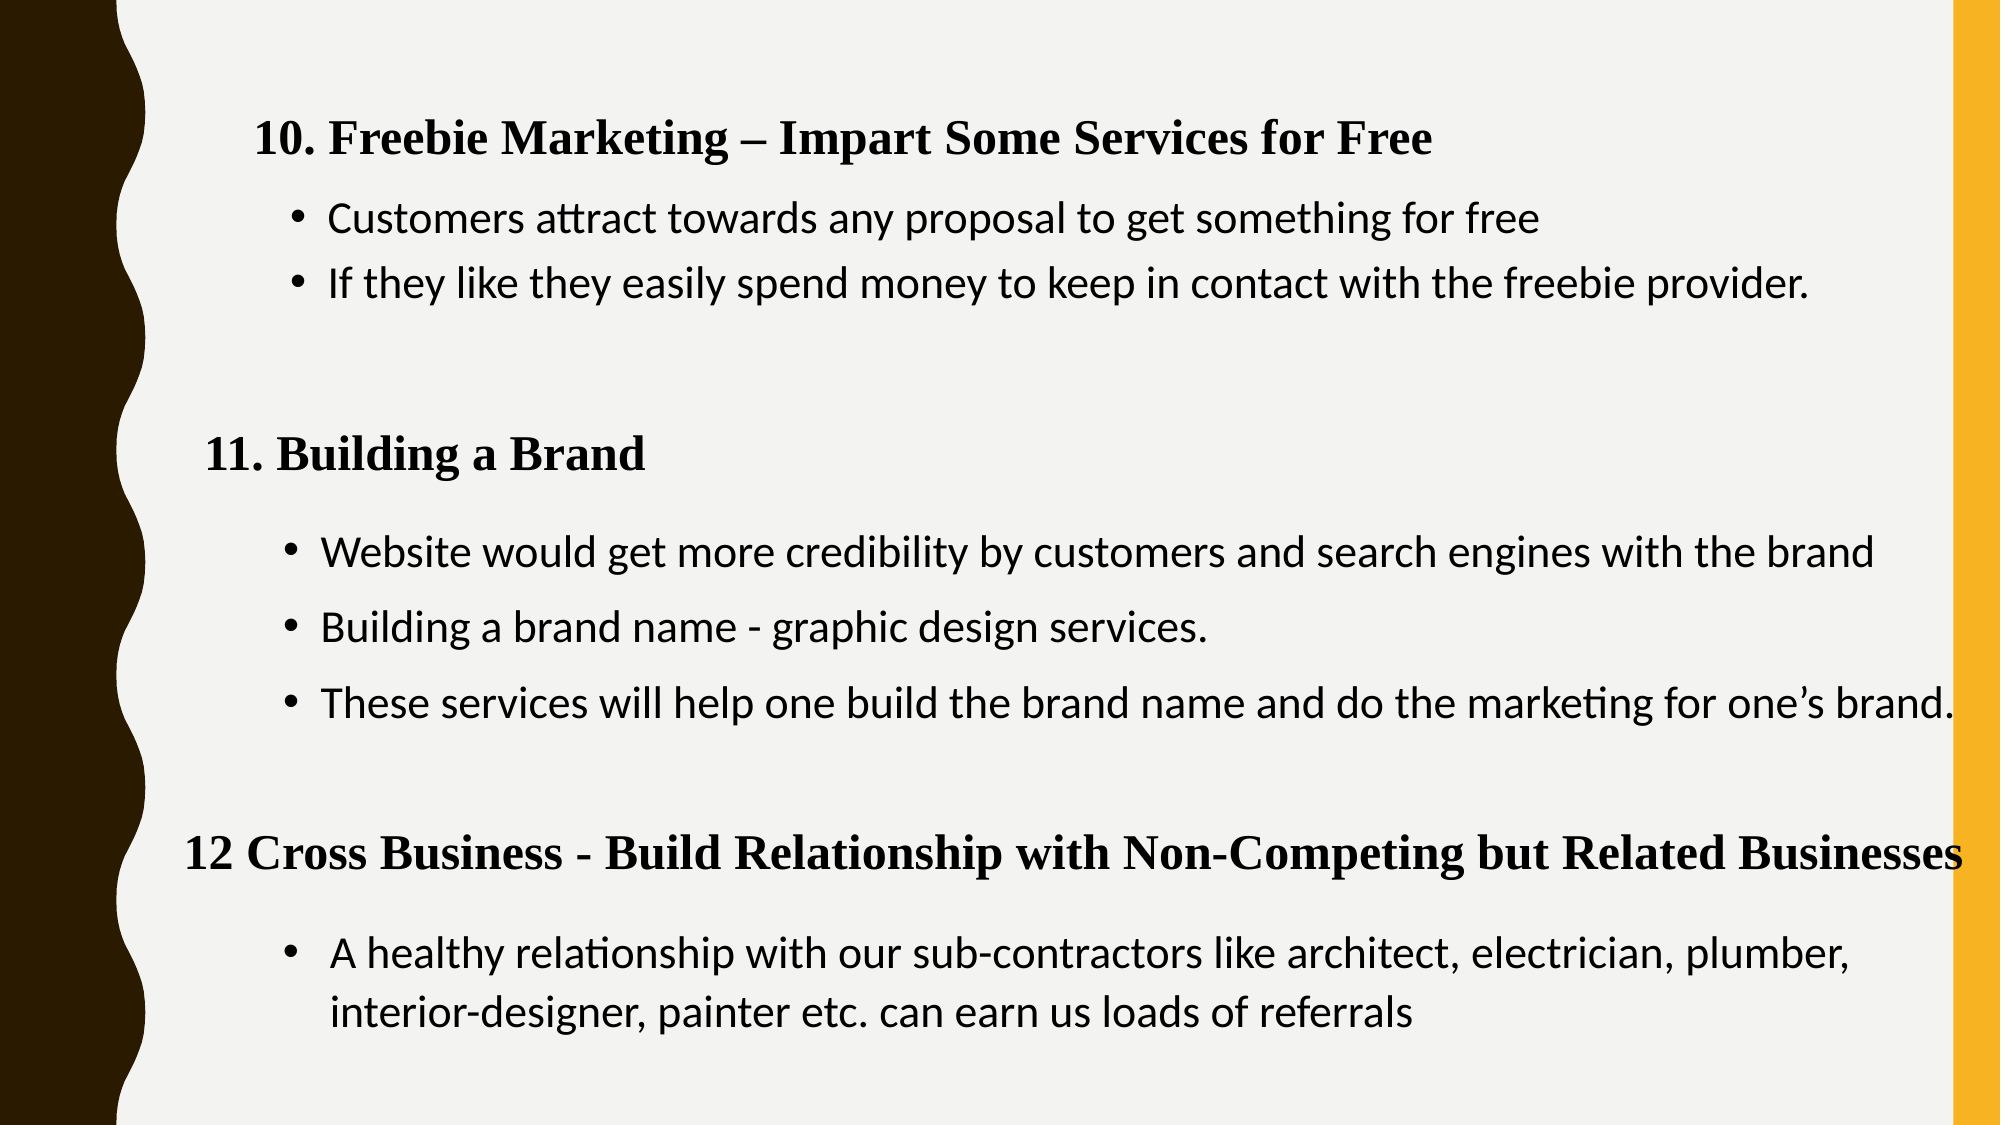

10. Freebie Marketing – Impart Some Services for Free
Customers attract towards any proposal to get something for free
If they like they easily spend money to keep in contact with the freebie provider.
11. Building a Brand
Website would get more credibility by customers and search engines with the brand
Building a brand name - graphic design services.
These services will help one build the brand name and do the marketing for one’s brand.
12 Cross Business - Build Relationship with Non-Competing but Related Businesses
A healthy relationship with our sub-contractors like architect, electrician, plumber, interior-designer, painter etc. can earn us loads of referrals